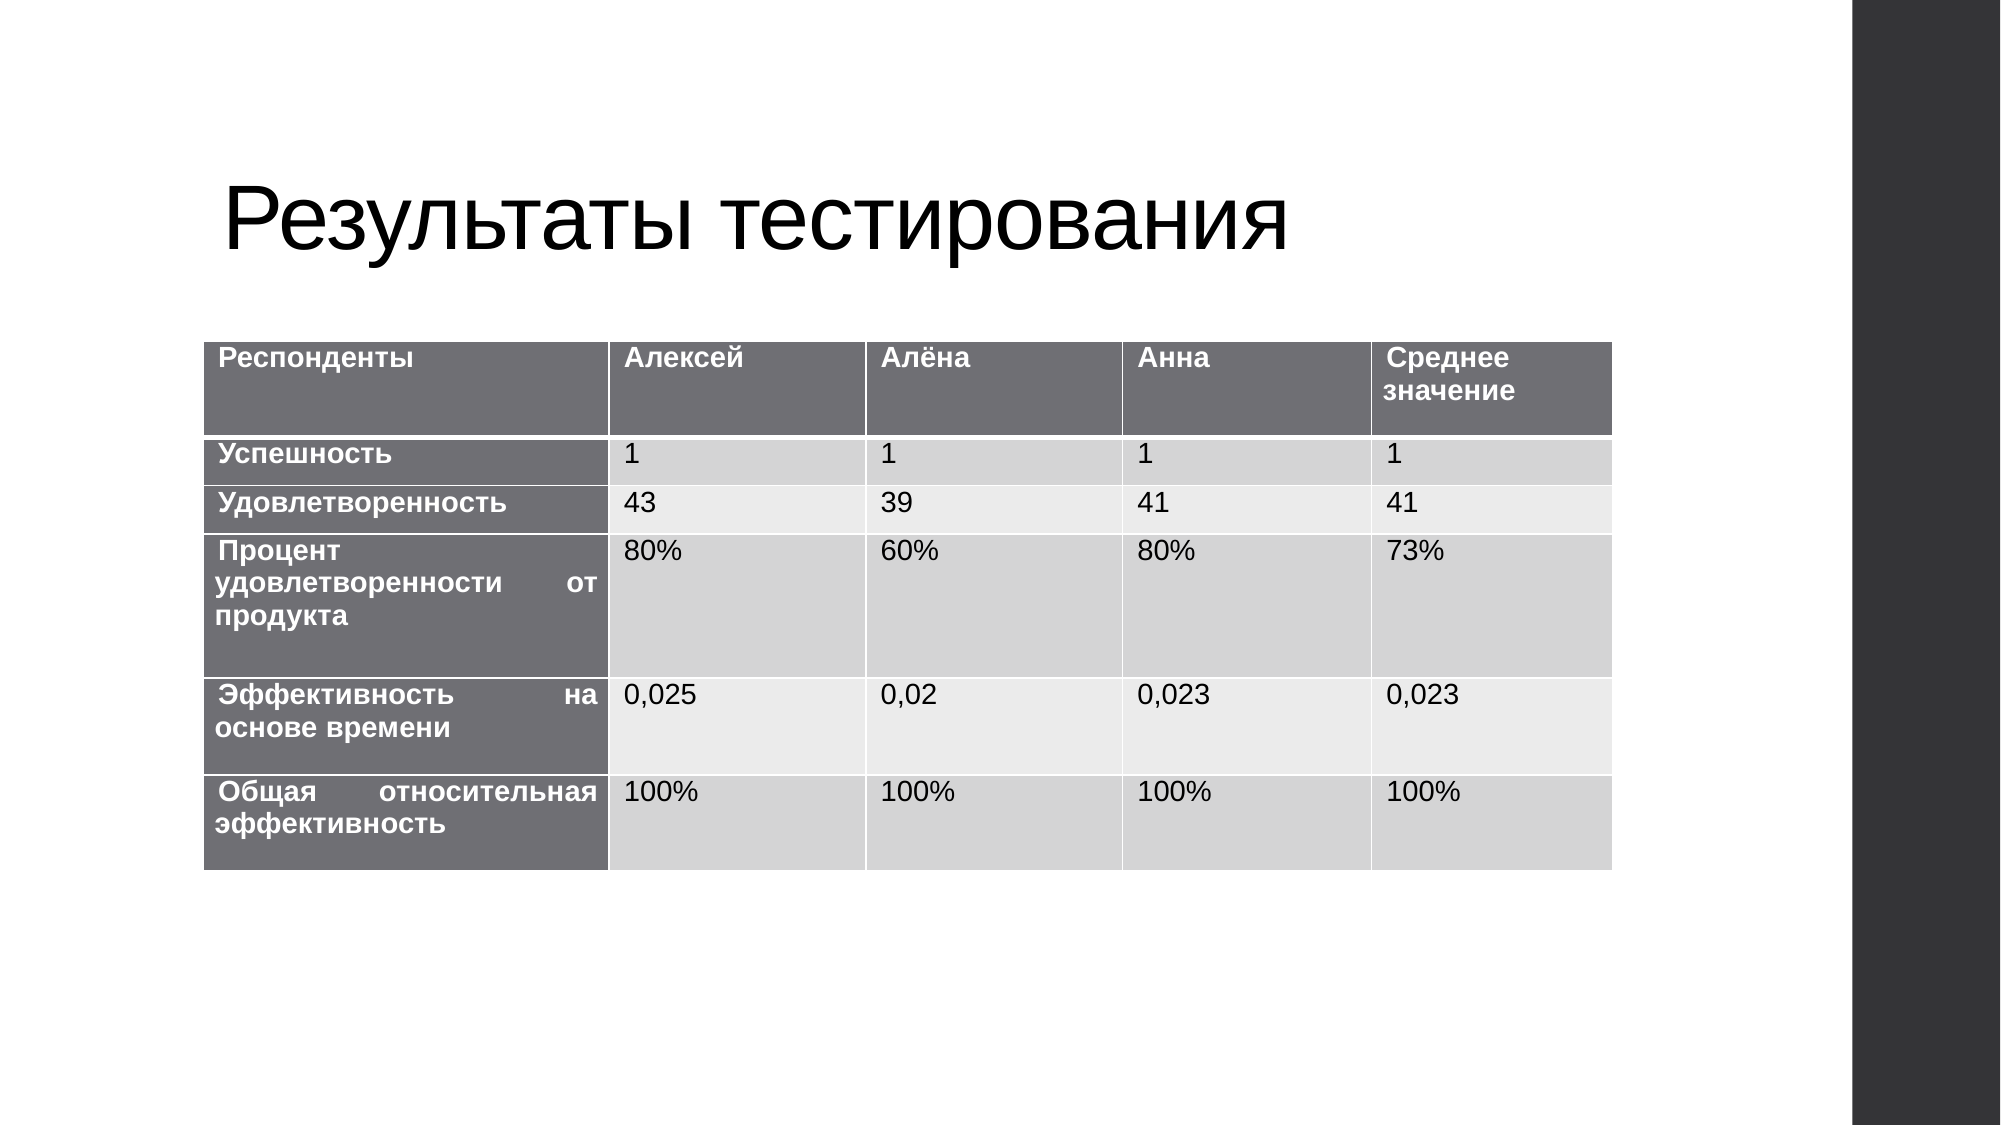

# Результаты тестирования
| Респонденты | Алексей | Алёна | Анна | Среднее значение |
| --- | --- | --- | --- | --- |
| Успешность | 1 | 1 | 1 | 1 |
| Удовлетворенность | 43 | 39 | 41 | 41 |
| Процент удовлетворенности от продукта | 80% | 60% | 80% | 73% |
| Эффективность на основе времени | 0,025 | 0,02 | 0,023 | 0,023 |
| Общая относительная эффективность | 100% | 100% | 100% | 100% |